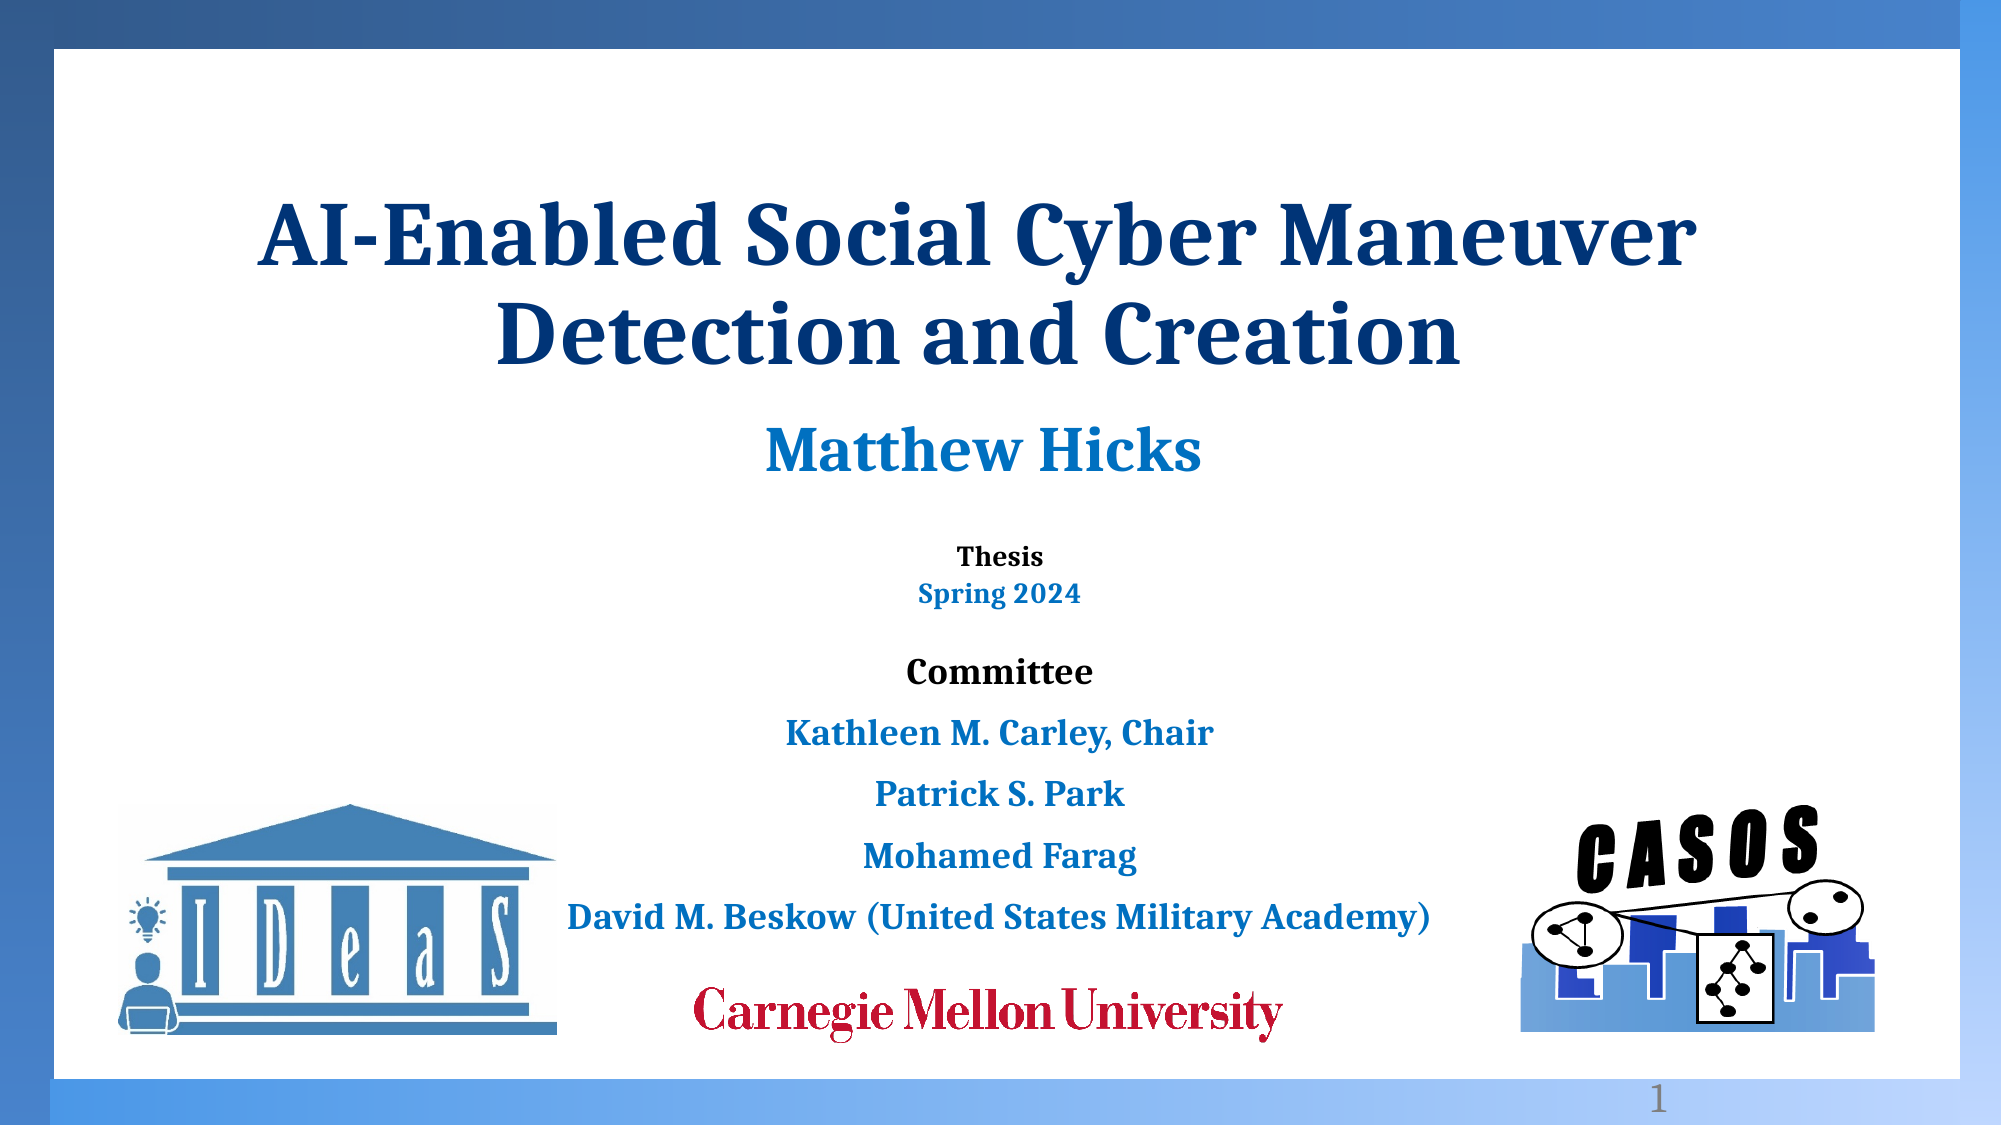

# AI-Enabled Social Cyber Maneuver Detection and Creation
Matthew Hicks

Thesis
Spring 2024

Committee
Kathleen M. Carley, Chair
Patrick S. Park
Mohamed Farag
David M. Beskow (United States Military Academy)

1